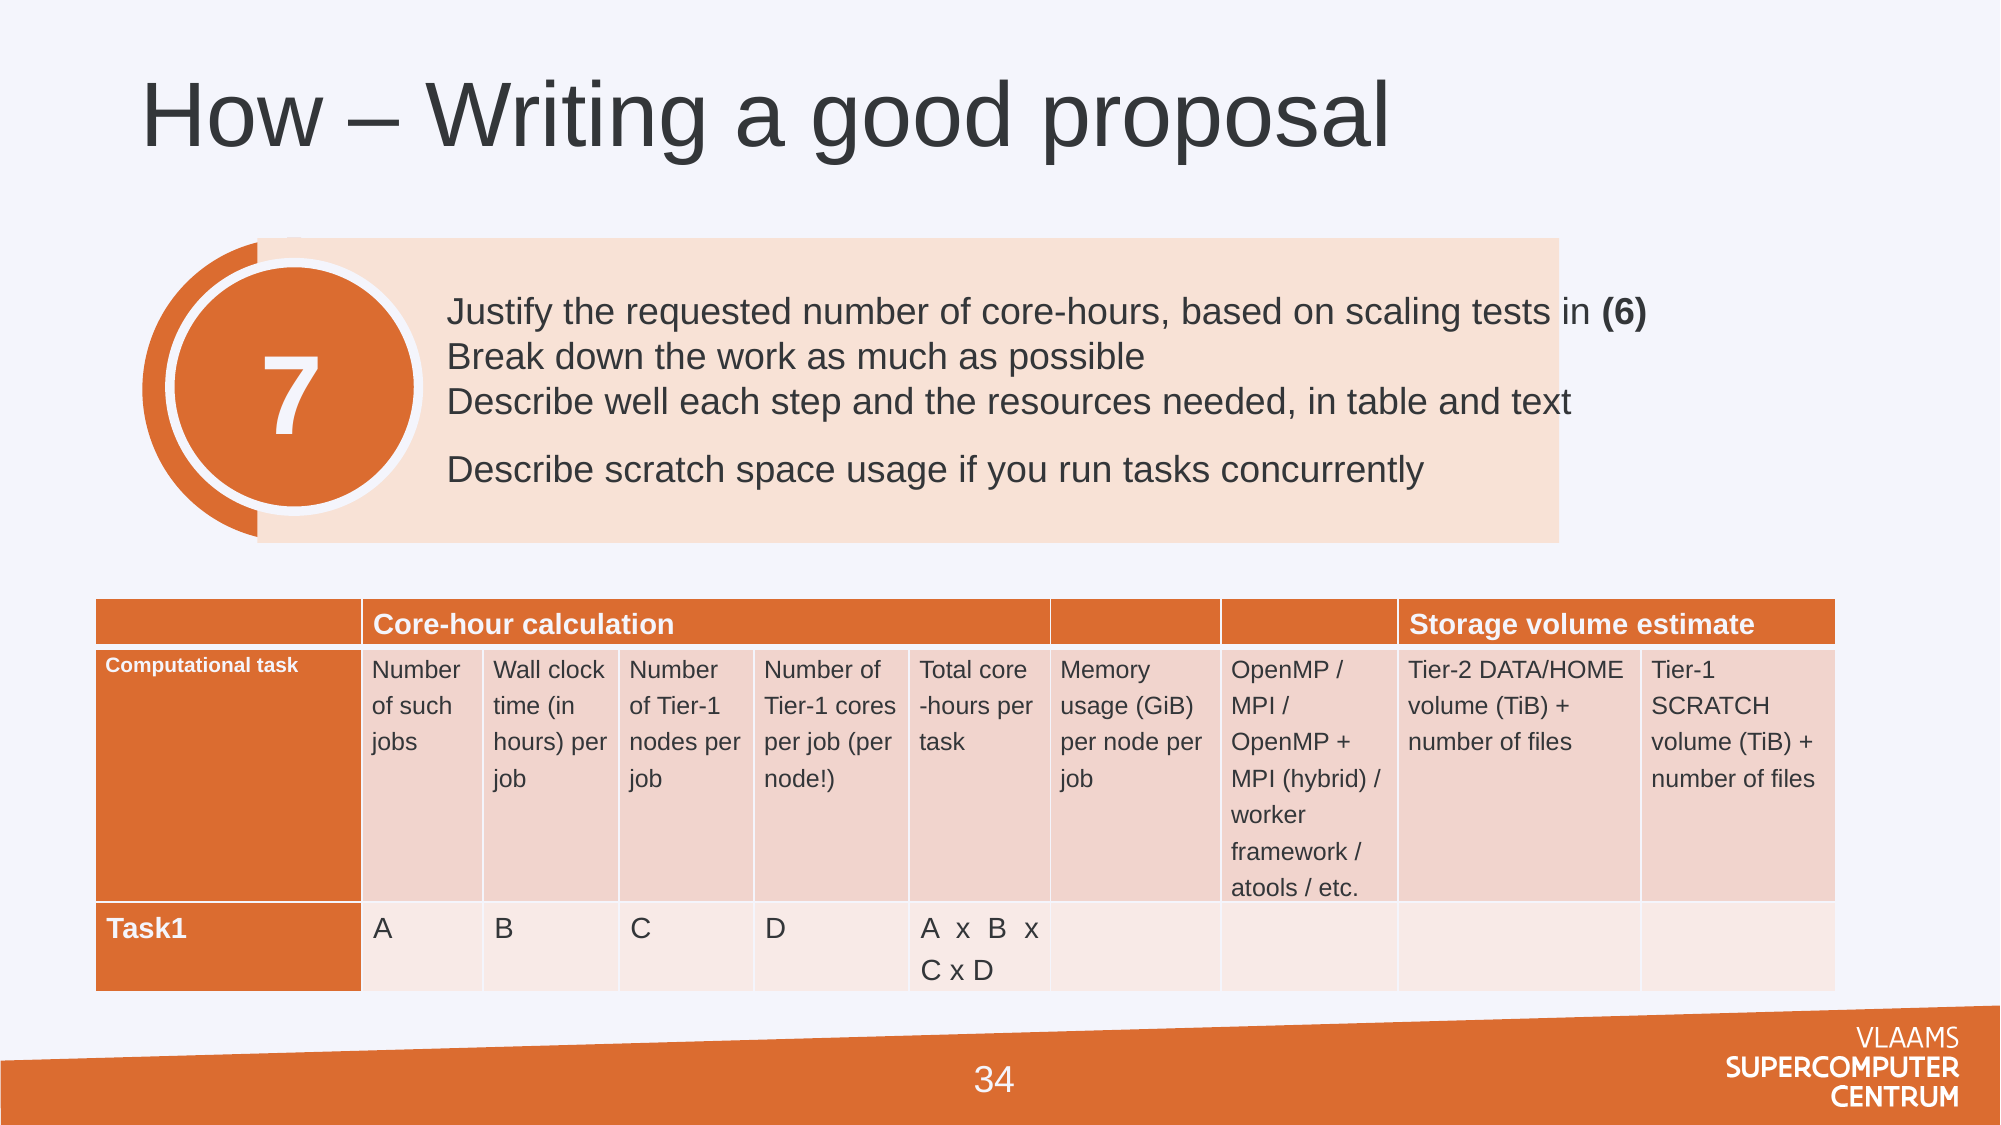

# How – Writing a good proposal

Justify the requested number of core-hours, based on scaling tests in (6)
Break down the work as much as possible
Describe well each step and the resources needed, in table and text
Describe scratch space usage if you run tasks concurrently
7
|  | Core-hour calculation |  |  |  |  |  |  | Storage volume estimate |  |
| --- | --- | --- | --- | --- | --- | --- | --- | --- | --- |
| Computational task | Number of such jobs | Wall clock time (in hours) per job | Number of Tier-1 nodes per job | Number of Tier-1 cores per job (per node!) | Total core -hours per task | Memory usage (GiB) per node per job | OpenMP / MPI / OpenMP + MPI (hybrid) / worker framework / atools / etc. | Tier-2 DATA/HOME volume (TiB) + number of files | Tier-1 SCRATCH volume (TiB) + number of files |
| Task1 | A | B | C | D | A x B x C x D |  |  |  |  |
34